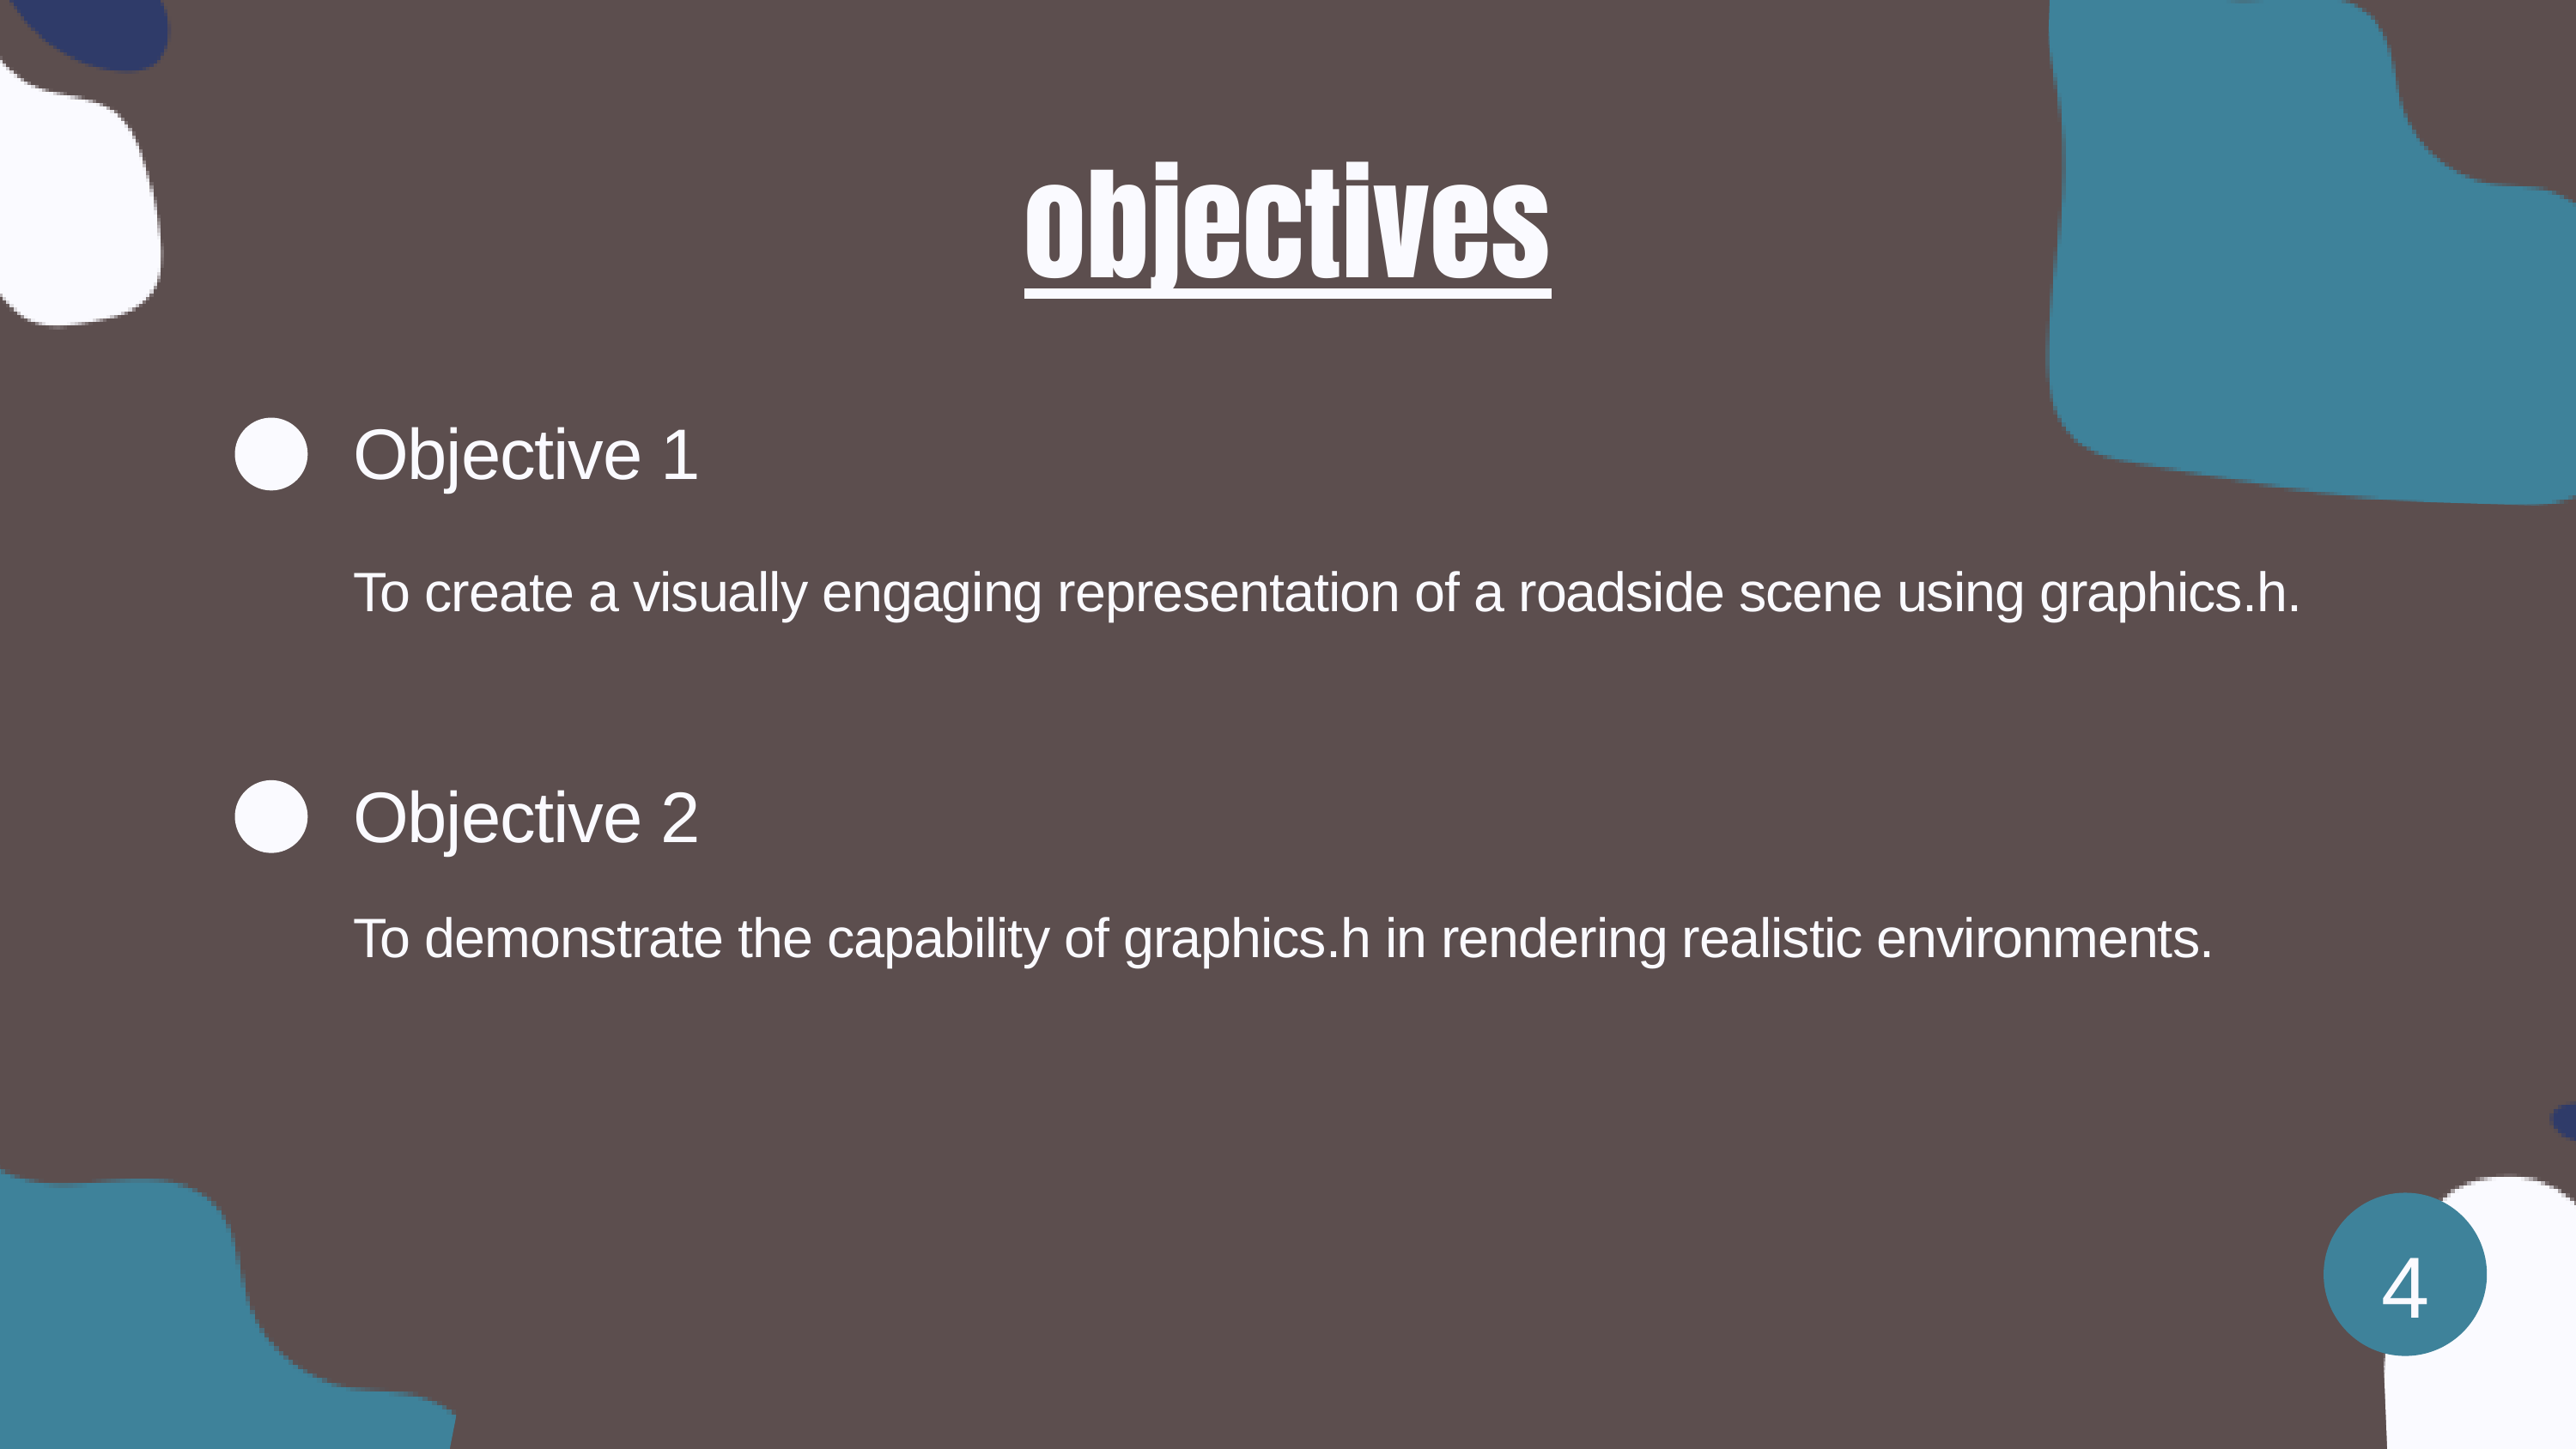

objectives
Objective 1

To create a visually engaging representation of a roadside scene using graphics.h.

Objective 2

To demonstrate the capability of graphics.h in rendering realistic environments.

4